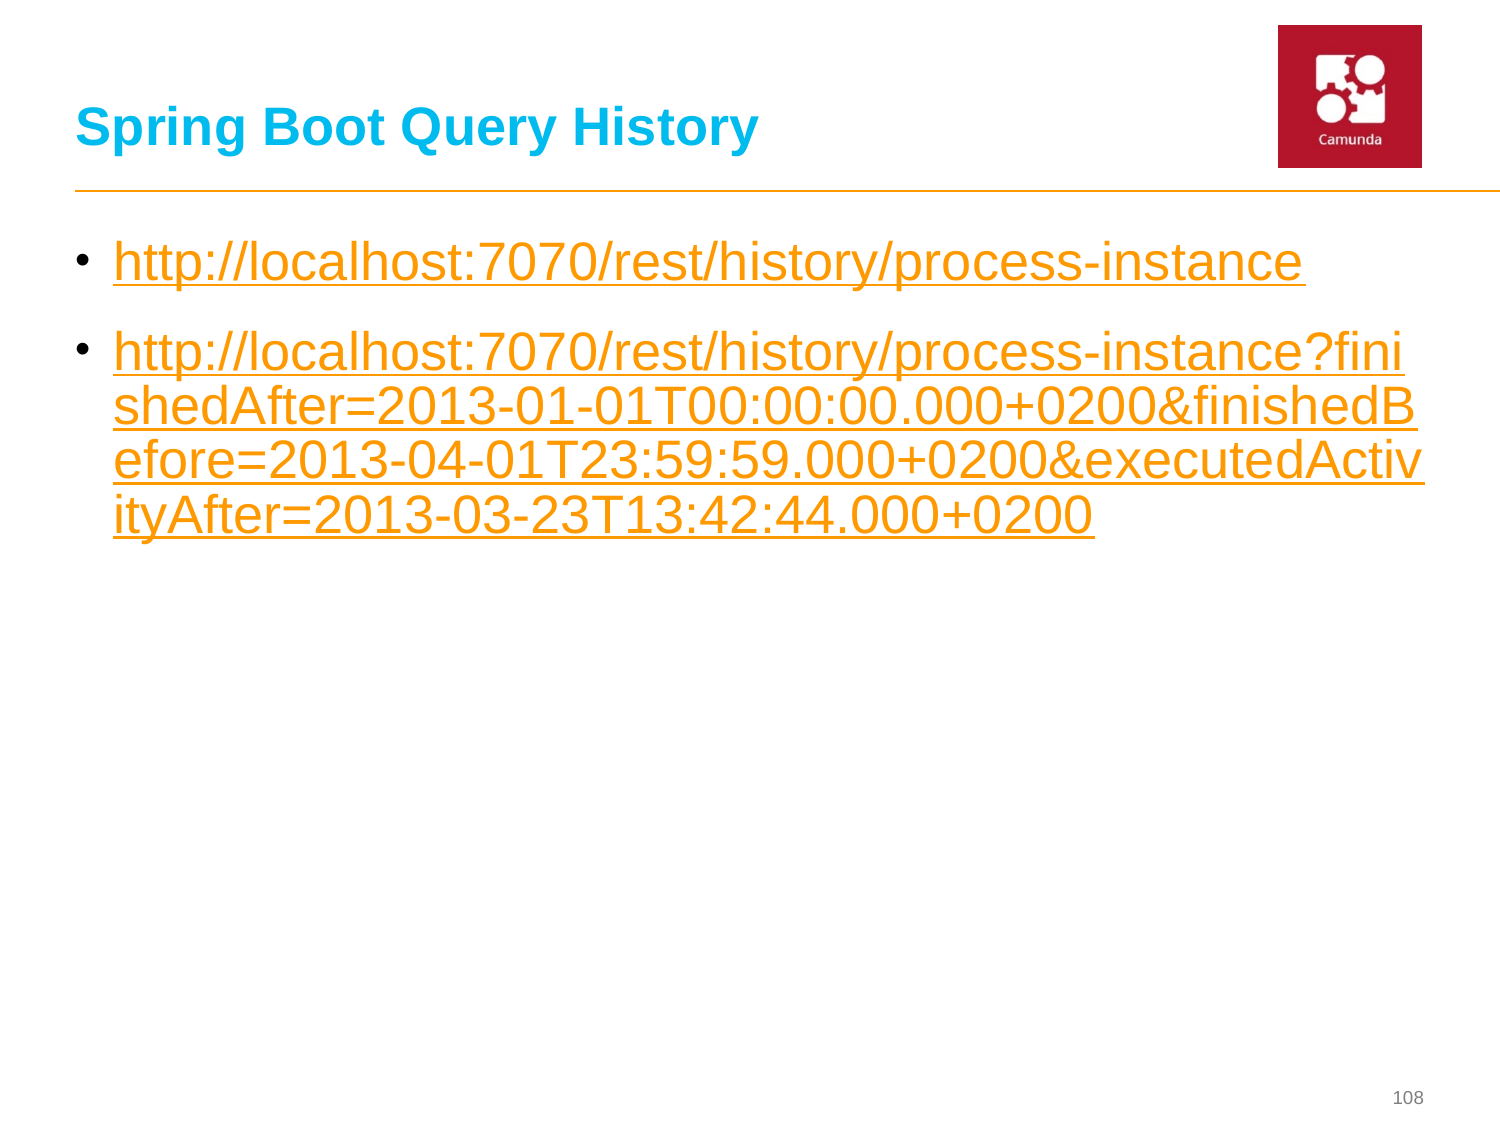

# Spring Boot Query History
http://localhost:7070/rest/history/process-instance
http://localhost:7070/rest/history/process-instance?finishedAfter=2013-01-01T00:00:00.000+0200&finishedBefore=2013-04-01T23:59:59.000+0200&executedActivityAfter=2013-03-23T13:42:44.000+0200